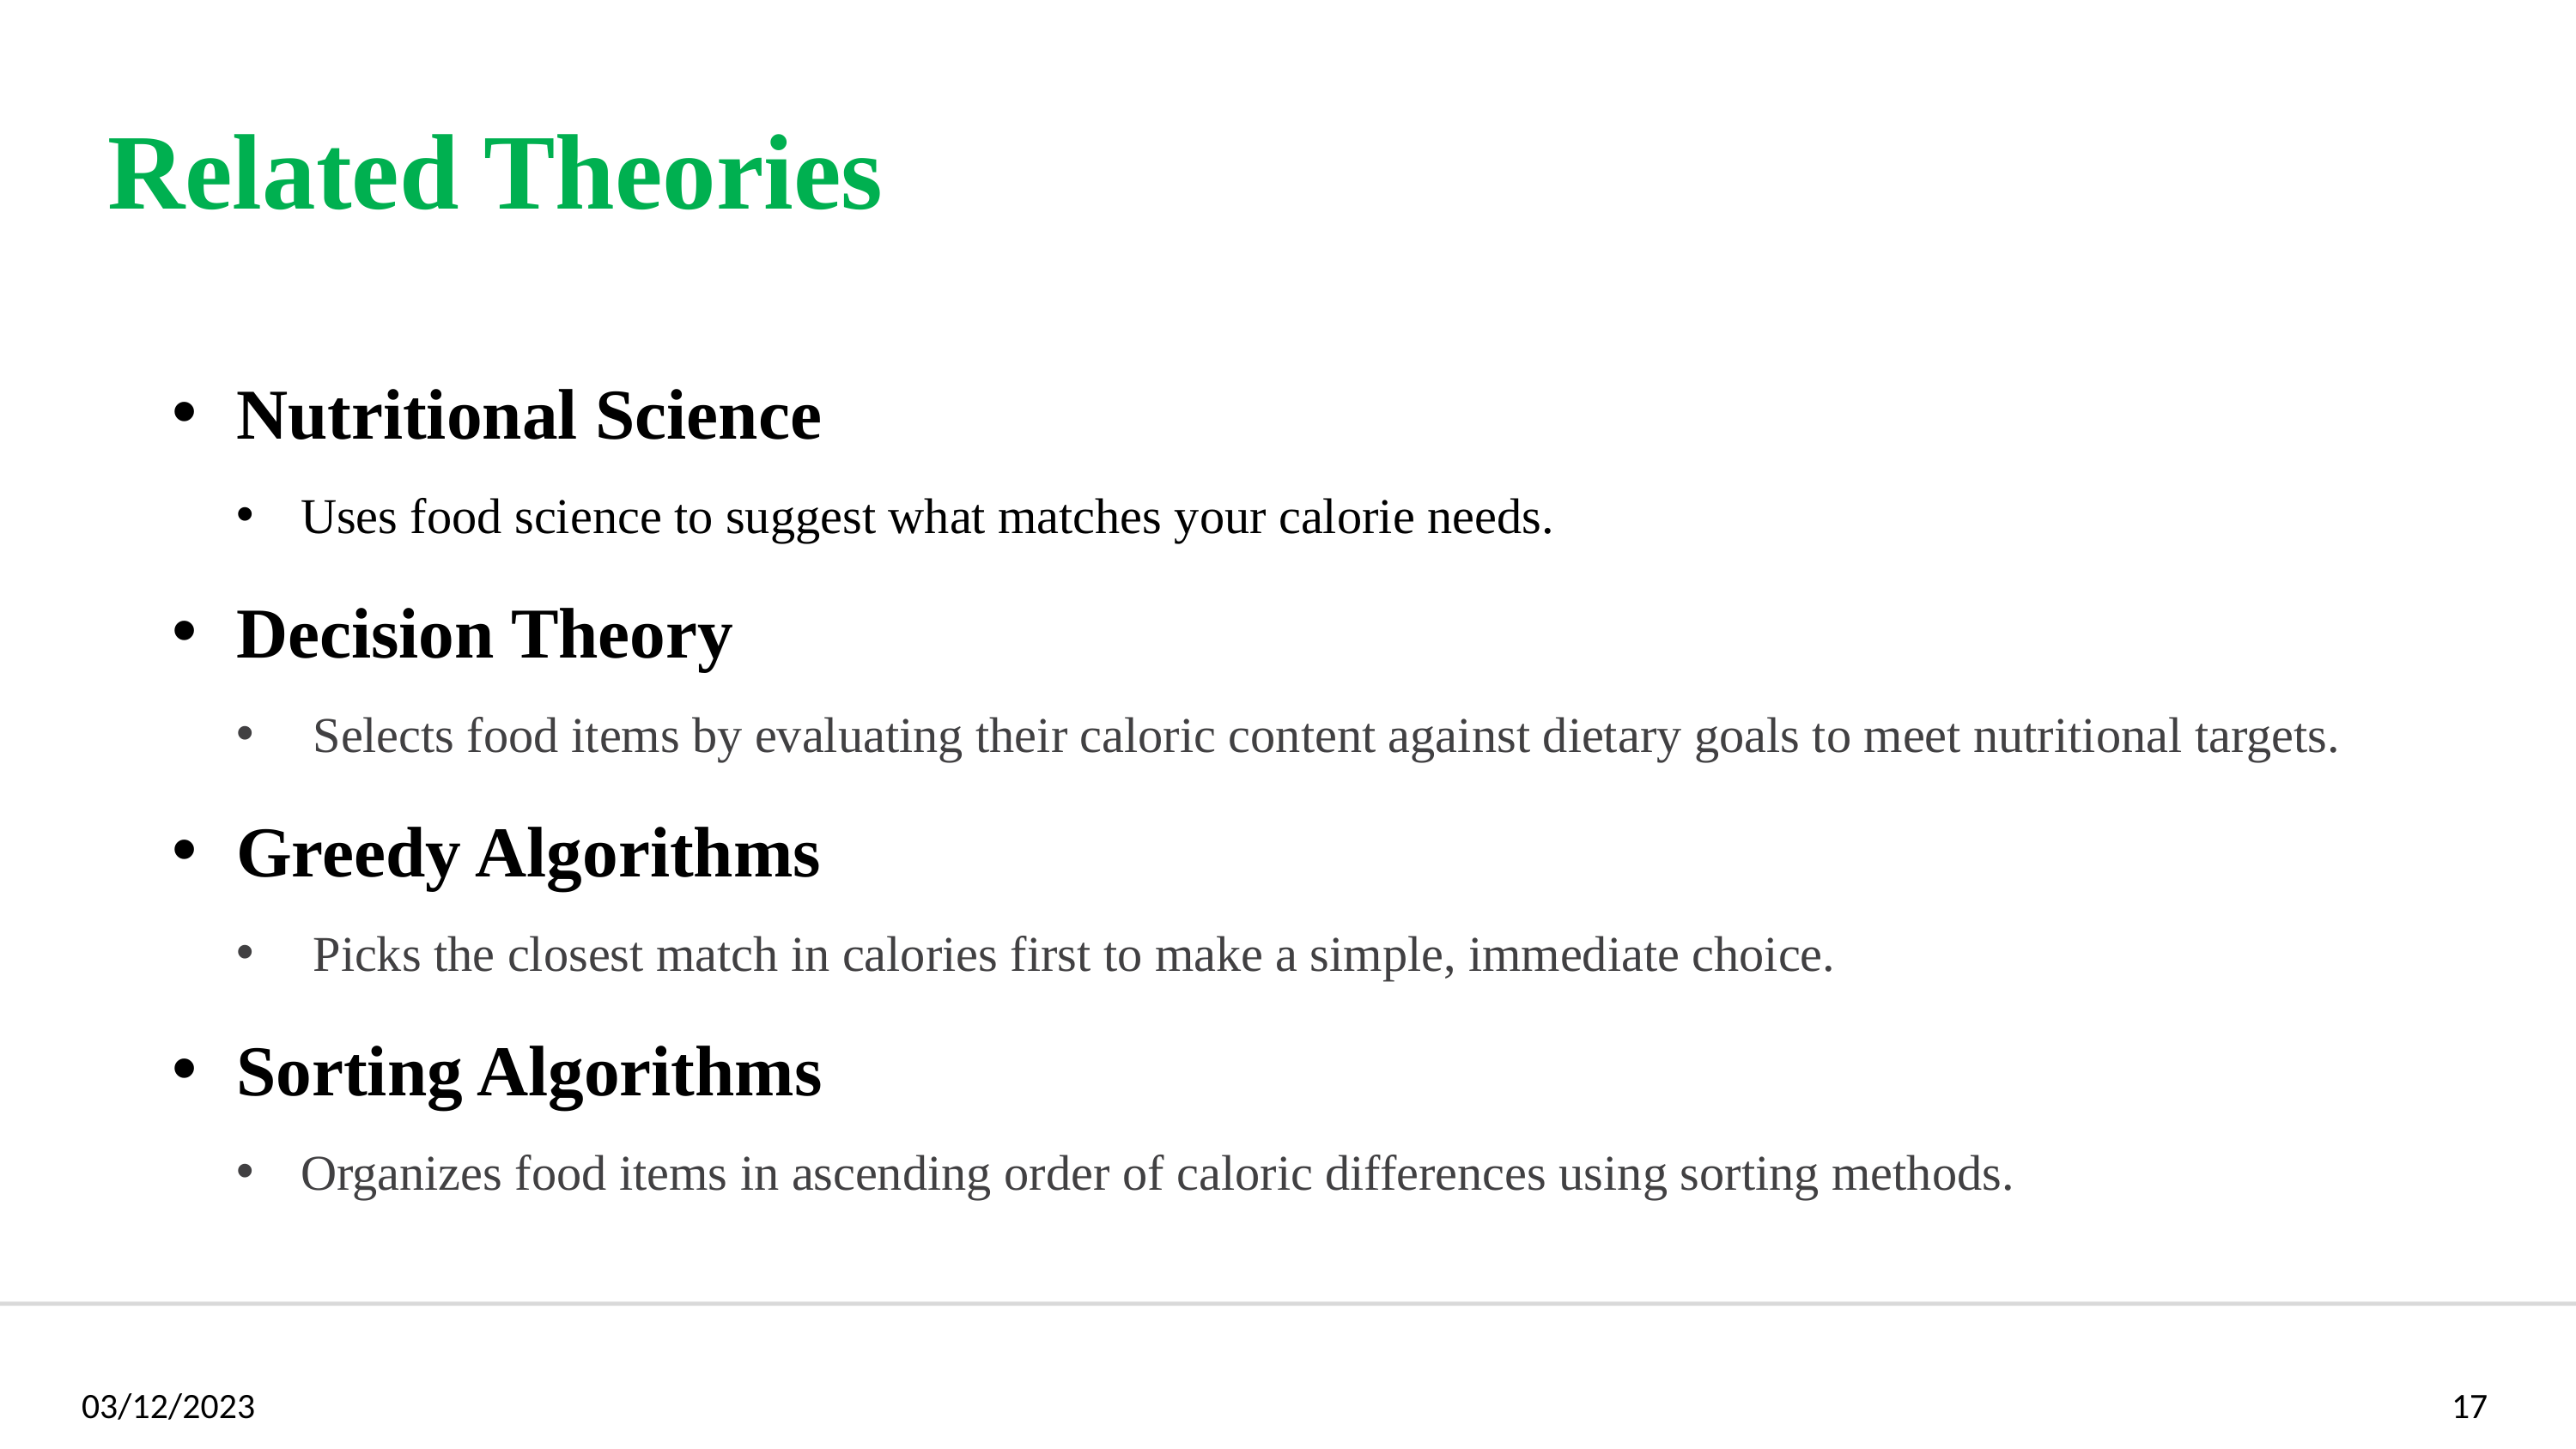

Related Theories

Nutritional Science
Uses food science to suggest what matches your calorie needs.
Decision Theory
 Selects food items by evaluating their caloric content against dietary goals to meet nutritional targets.
Greedy Algorithms
 Picks the closest match in calories first to make a simple, immediate choice.
Sorting Algorithms
Organizes food items in ascending order of caloric differences using sorting methods.

17
03/12/2023